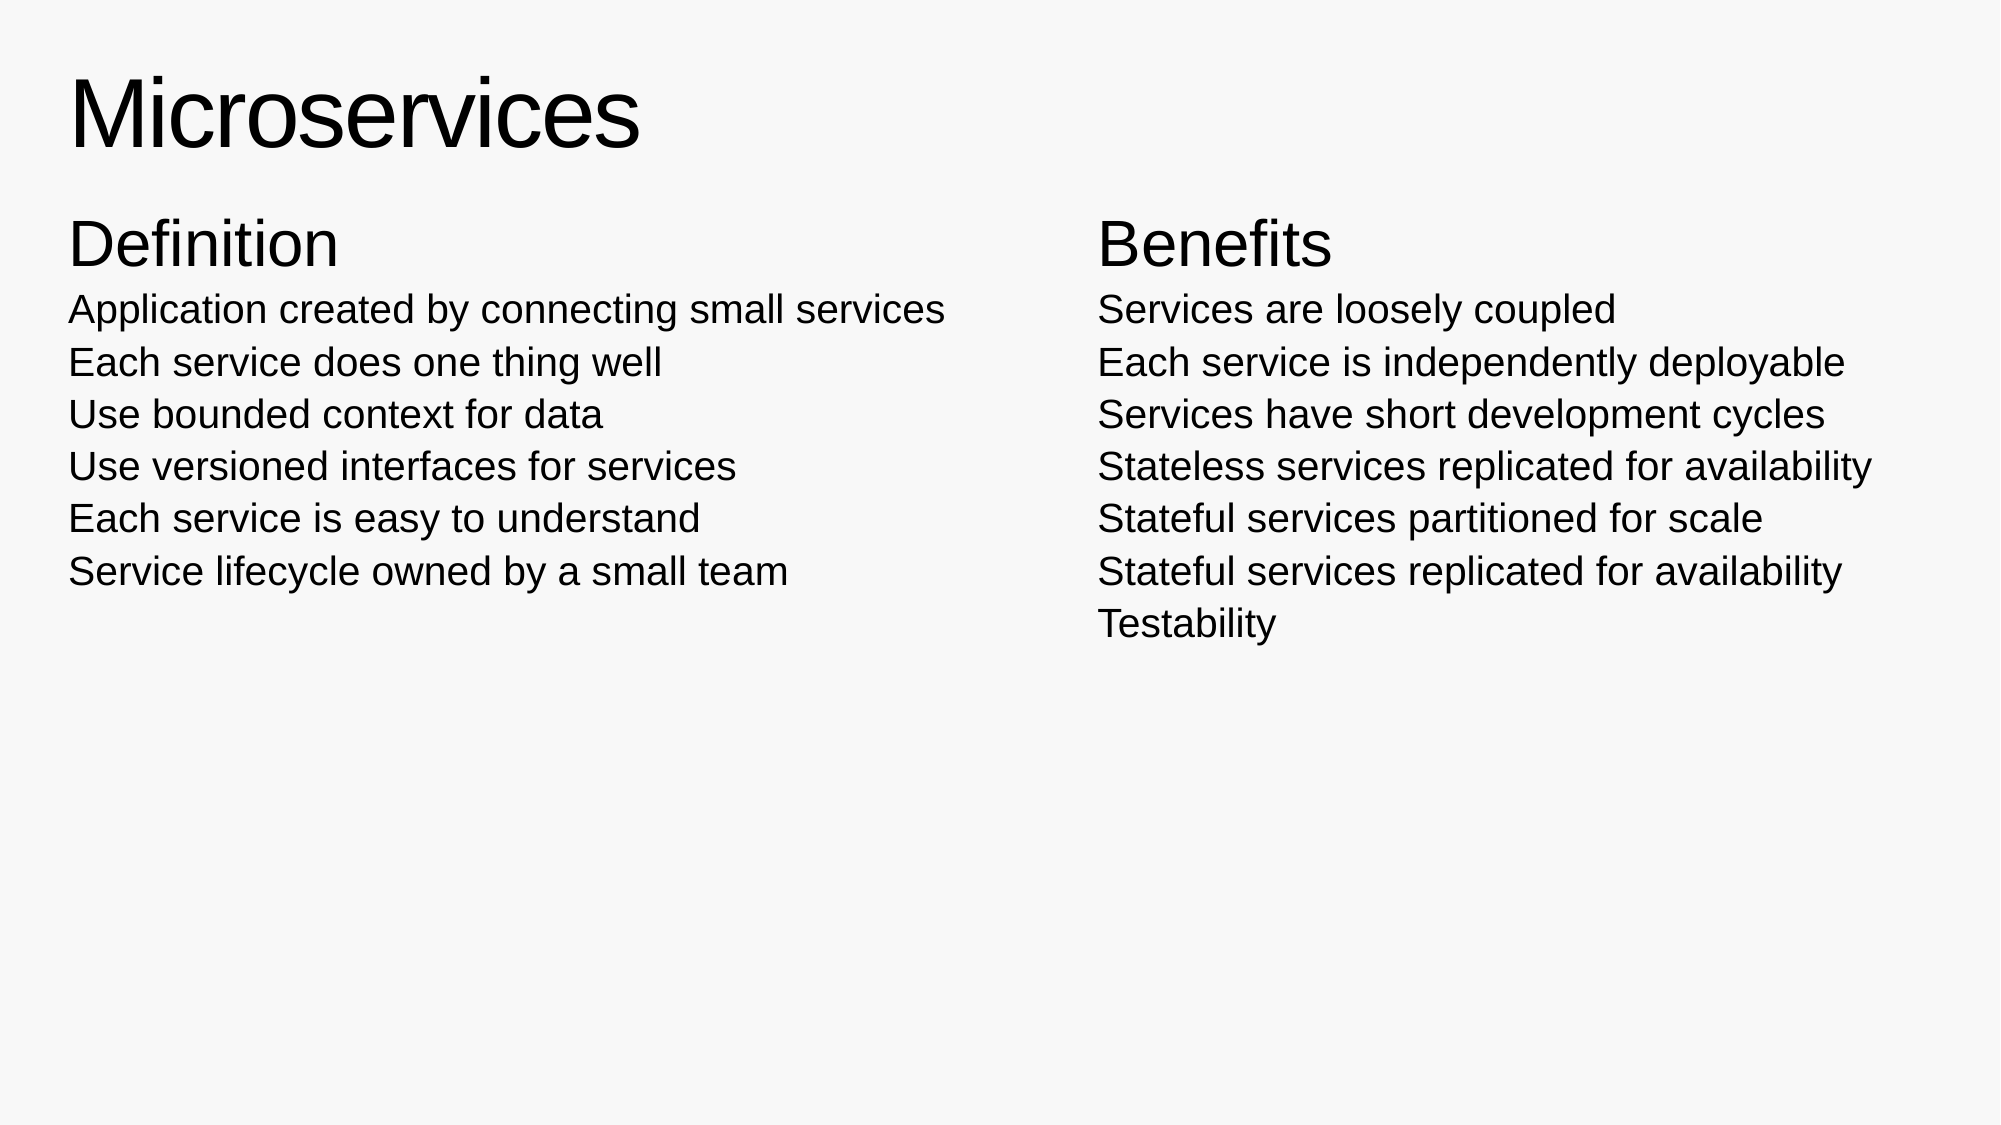

# Microservices
Definition
Application created by connecting small services
Each service does one thing well
Use bounded context for data
Use versioned interfaces for services
Each service is easy to understand
Service lifecycle owned by a small team
Benefits
Services are loosely coupled
Each service is independently deployable
Services have short development cycles
Stateless services replicated for availability
Stateful services partitioned for scale
Stateful services replicated for availability
Testability